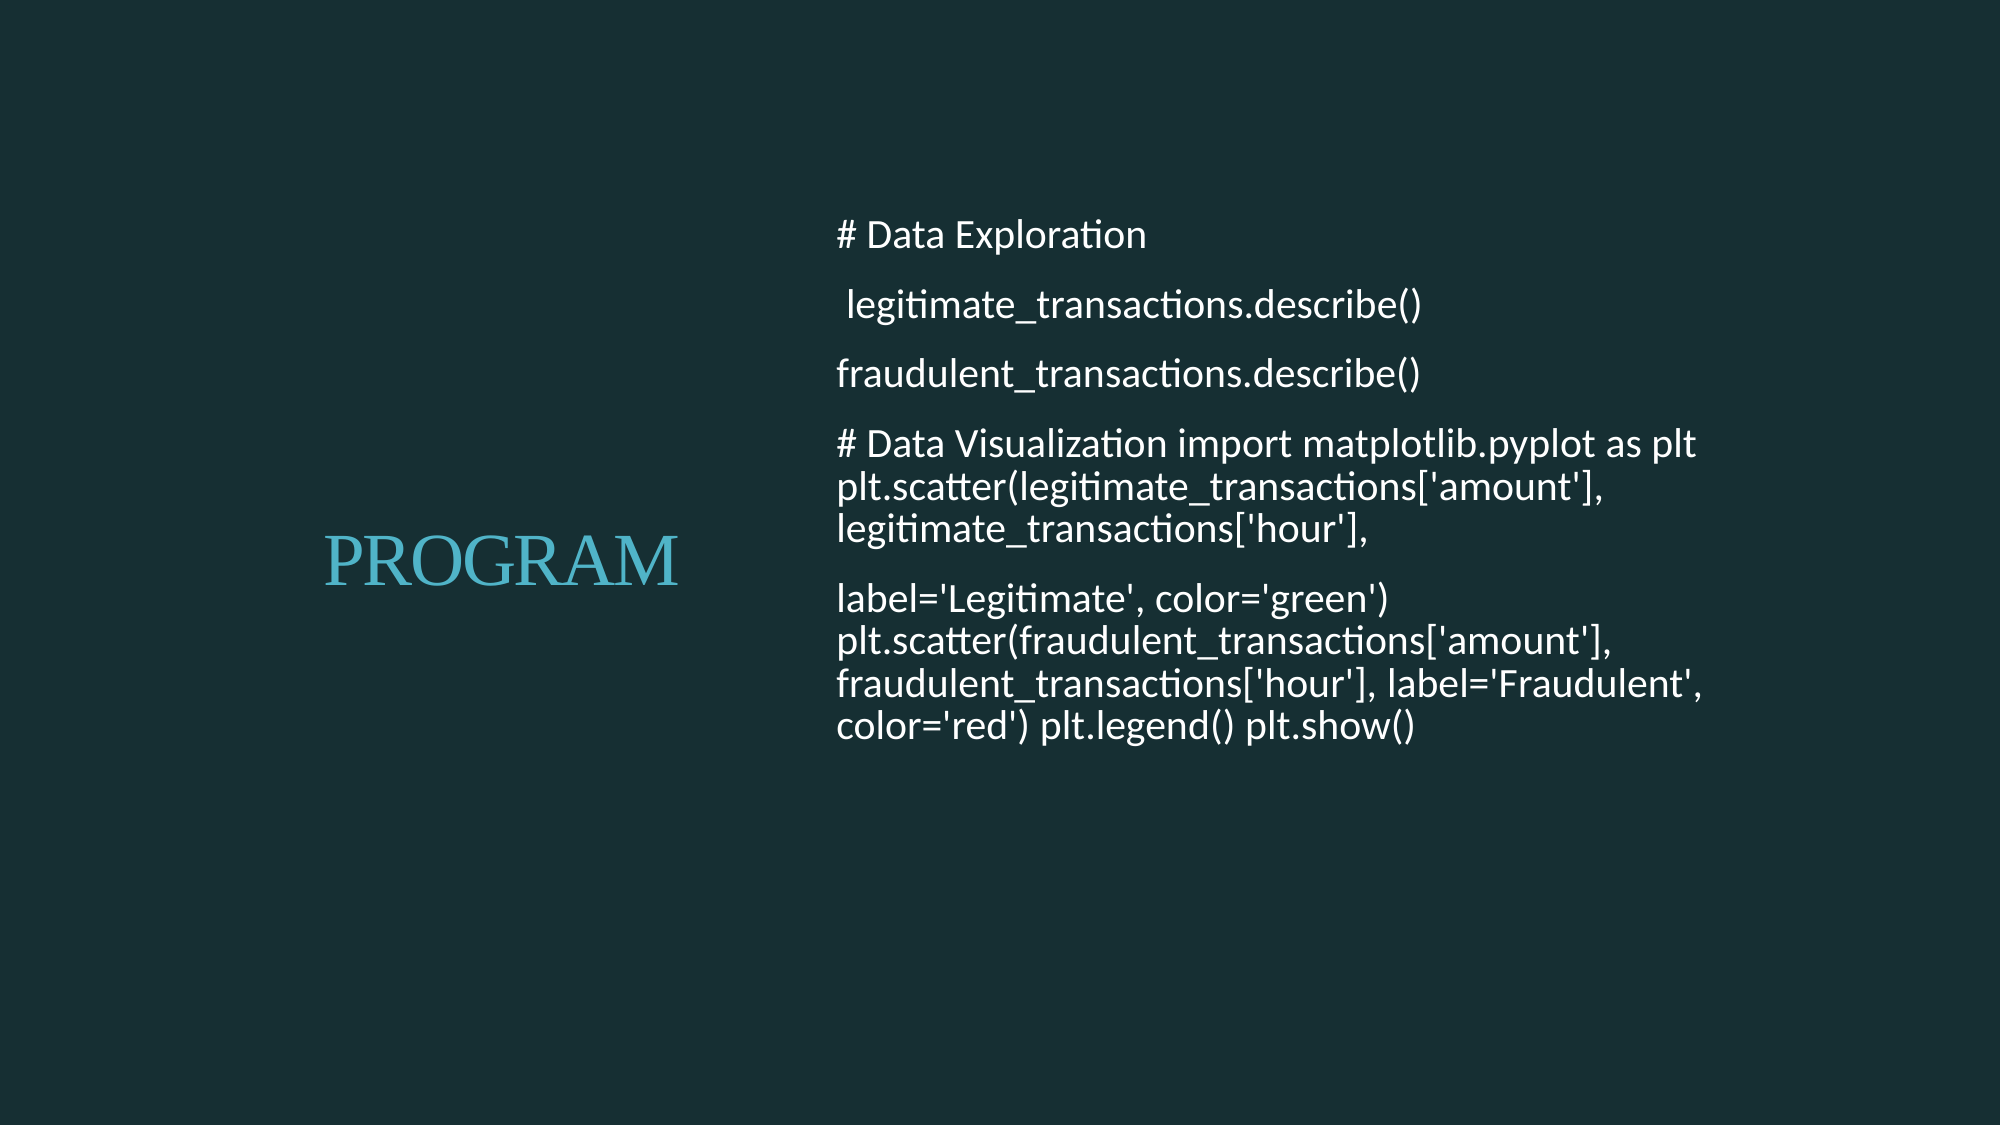

# PROGRAM
# Data Exploration
 legitimate_transactions.describe()
fraudulent_transactions.describe()
# Data Visualization import matplotlib.pyplot as plt plt.scatter(legitimate_transactions['amount'], legitimate_transactions['hour'],
label='Legitimate', color='green') plt.scatter(fraudulent_transactions['amount'], fraudulent_transactions['hour'], label='Fraudulent', color='red') plt.legend() plt.show()